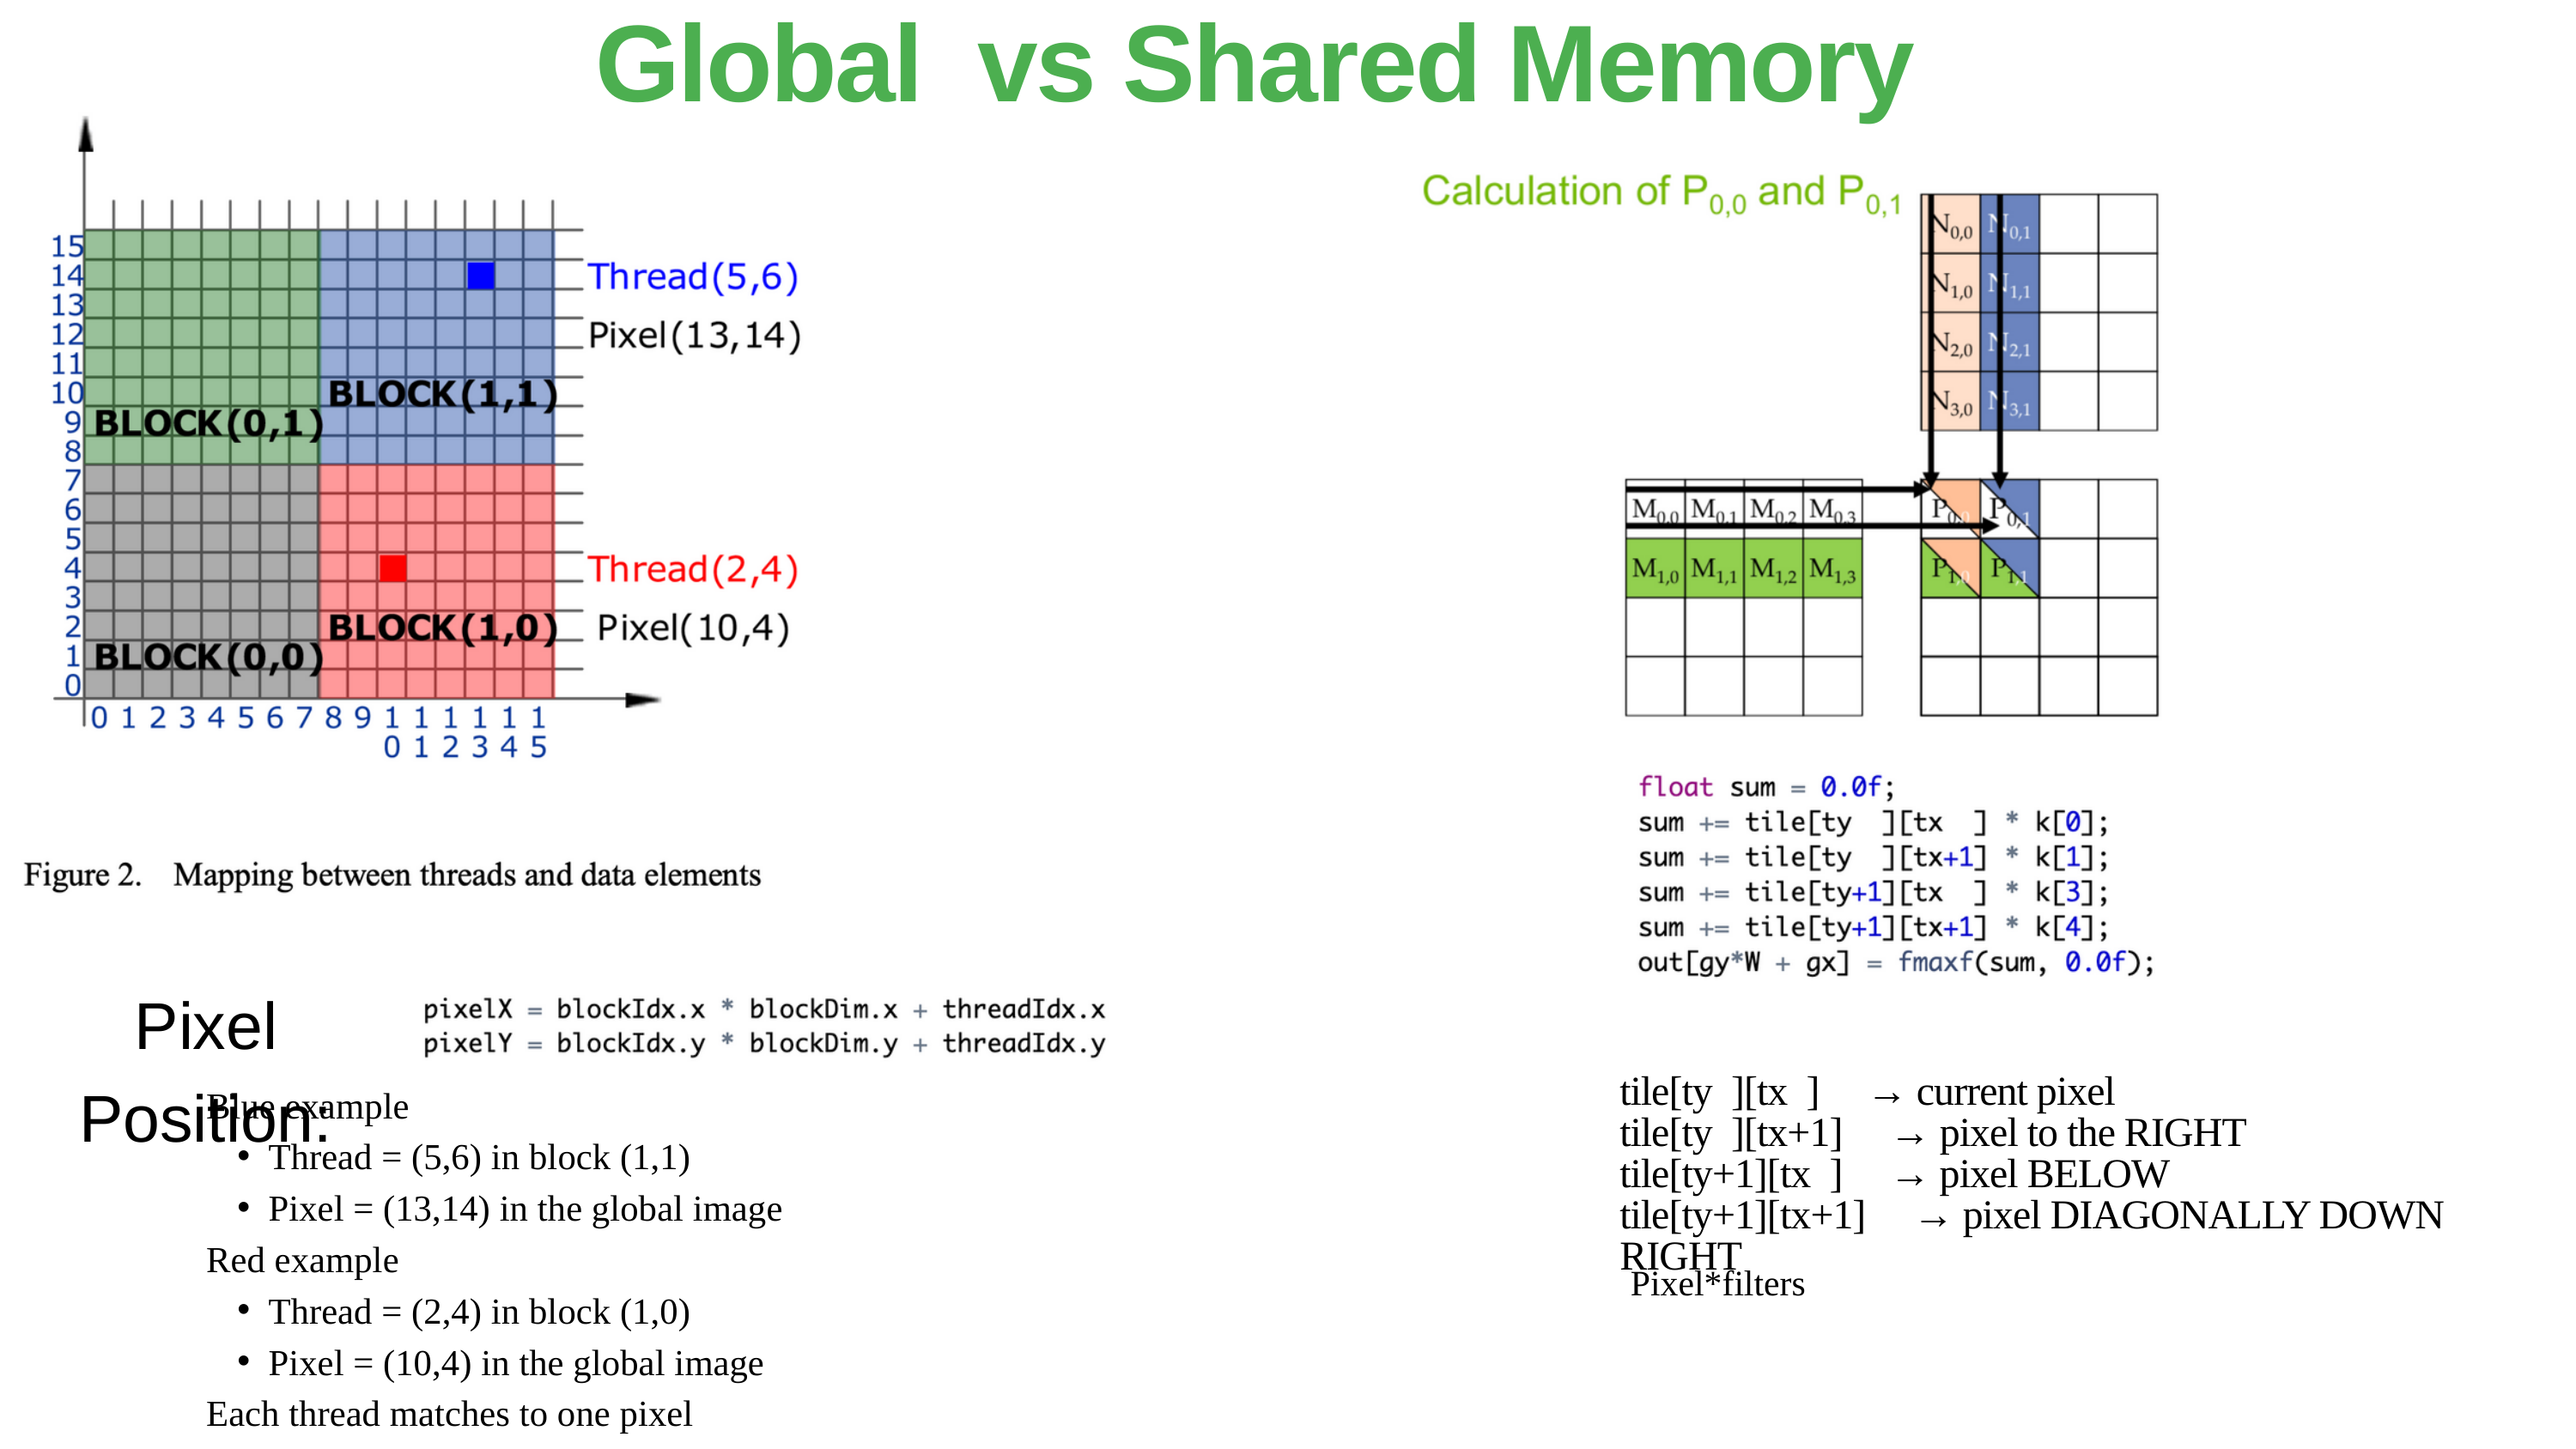

Global  vs Shared Memory

Pixel Position:

tile[ty  ][tx  ]     → current pixel
tile[ty  ][tx+1]     → pixel to the RIGHT
tile[ty+1][tx  ]     → pixel BELOW
tile[ty+1][tx+1]     → pixel DIAGONALLY DOWN RIGHT
Blue example
Thread = (5,6) in block (1,1)
Pixel = (13,14) in the global image
Red example
Thread = (2,4) in block (1,0)
Pixel = (10,4) in the global image
Each thread matches to one pixel

Pixel*filters